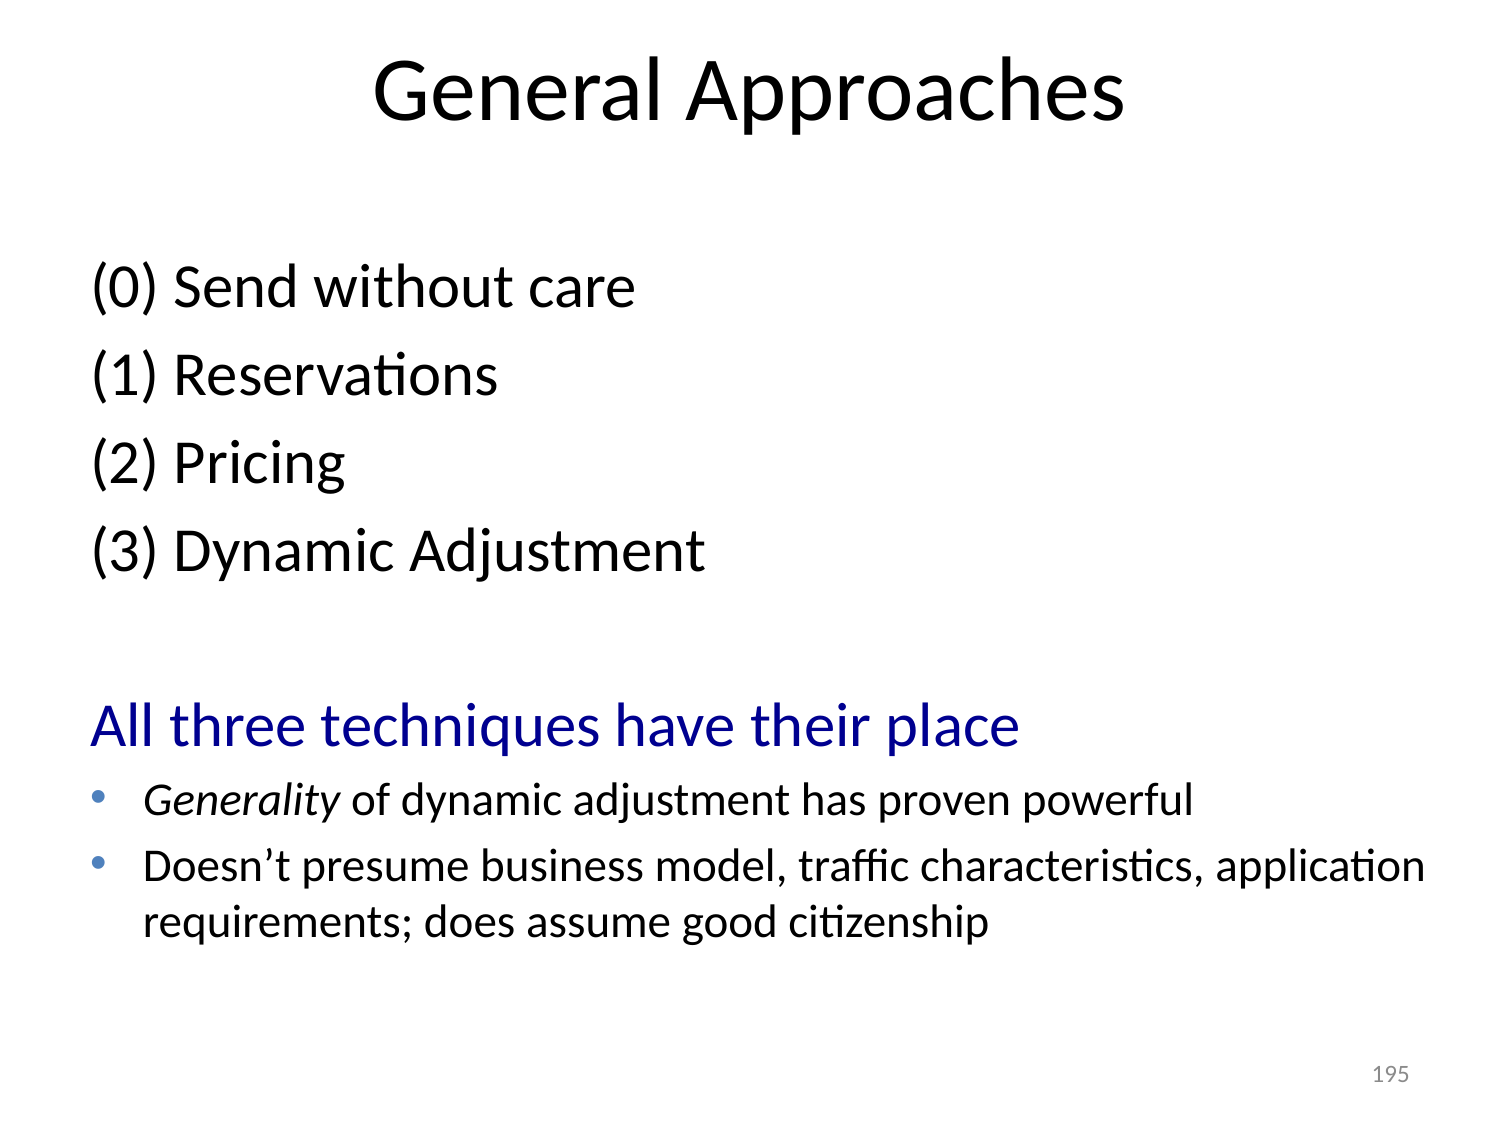

# General Approaches
(0) Send without care
(1) Reservations
(2) Pricing
(3) Dynamic Adjustment

All three techniques have their place
Generality of dynamic adjustment has proven powerful
Doesn’t presume business model, traffic characteristics, application requirements; does assume good citizenship

195